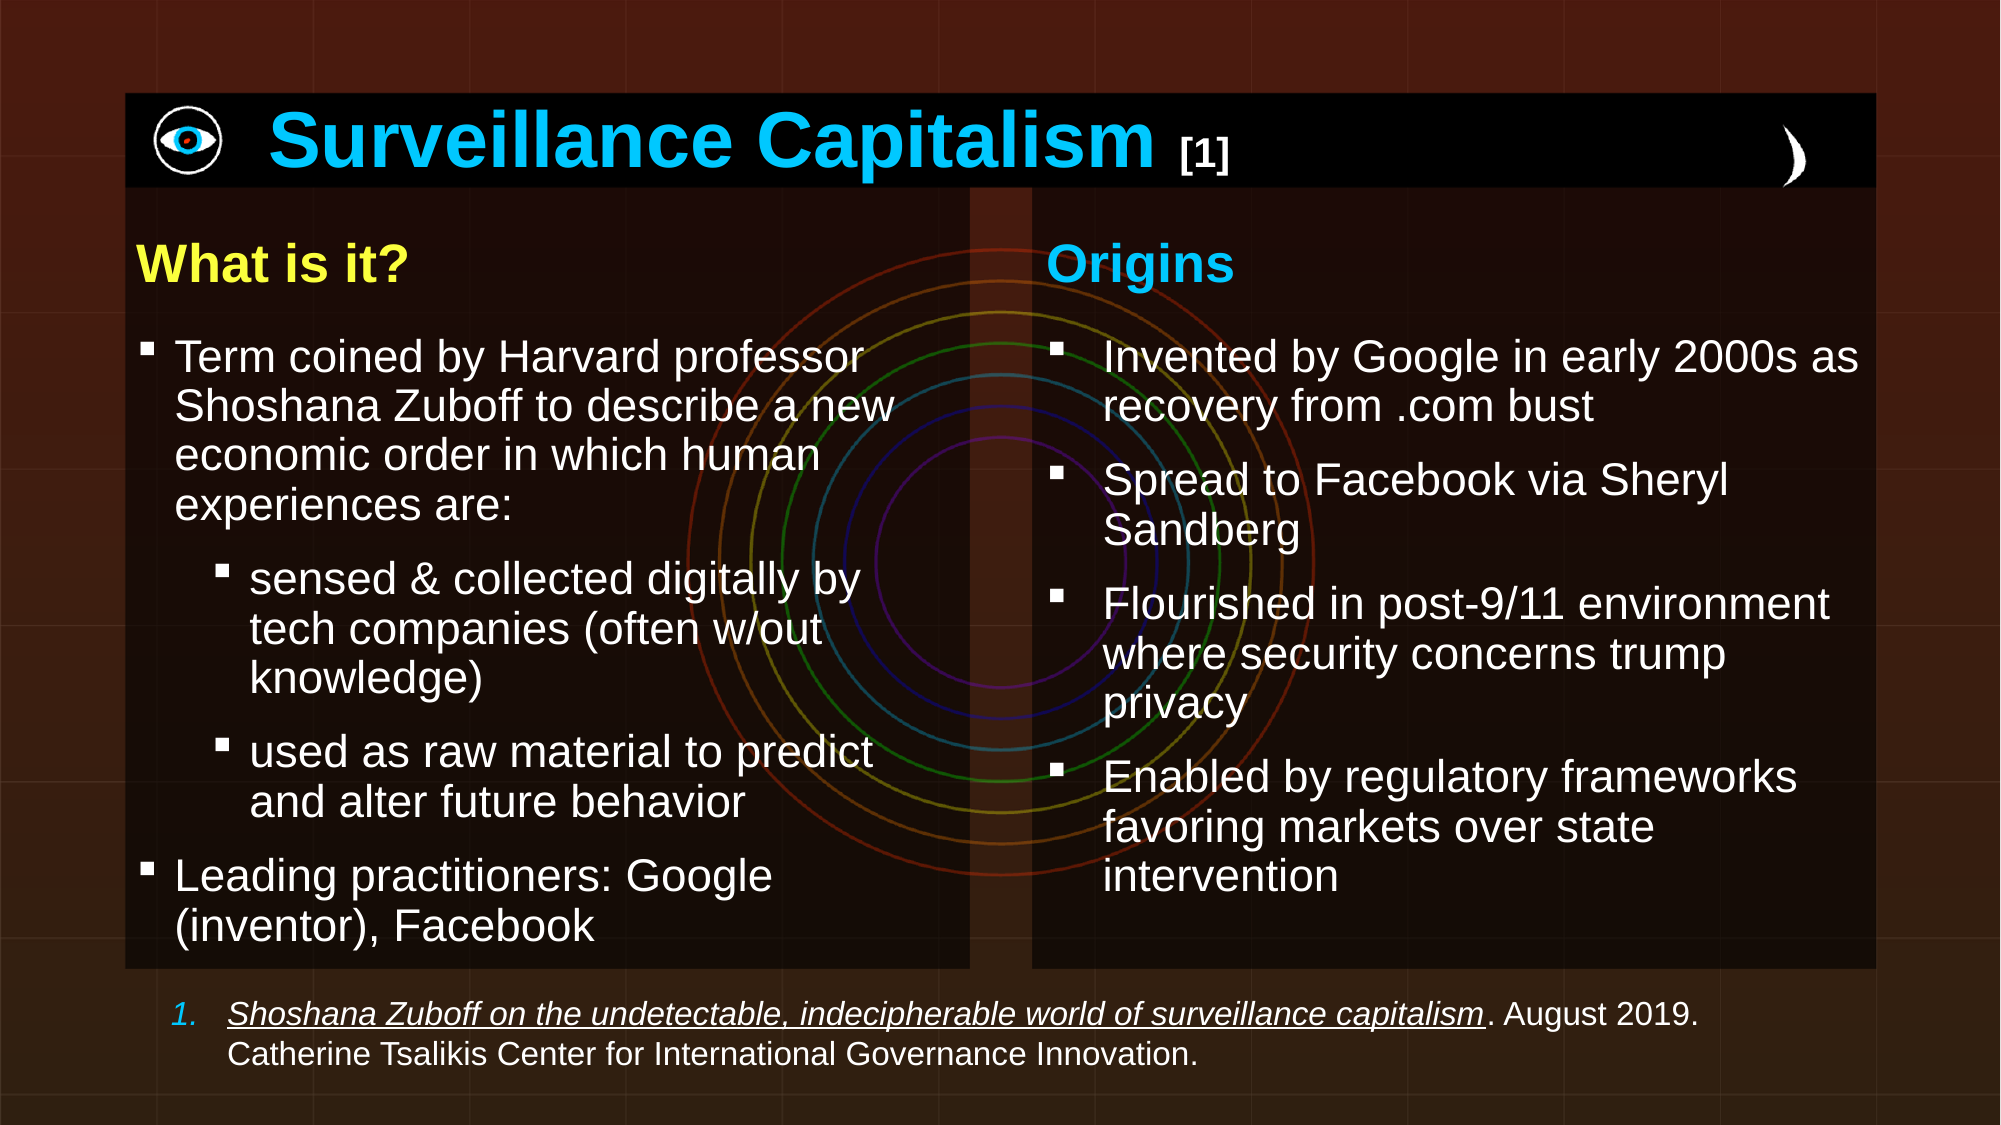

# Surveillance Capitalism [1]
What is it?
Origins
Term coined by Harvard professor Shoshana Zuboff to describe a new economic order in which human experiences are:
sensed & collected digitally by tech companies (often w/out knowledge)
used as raw material to predict and alter future behavior
Leading practitioners: Google (inventor), Facebook
Invented by Google in early 2000s as recovery from .com bust
Spread to Facebook via Sheryl Sandberg
Flourished in post-9/11 environment where security concerns trump privacy
Enabled by regulatory frameworks favoring markets over state intervention
Shoshana Zuboff on the undetectable, indecipherable world of surveillance capitalism. August 2019. Catherine Tsalikis Center for International Governance Innovation.